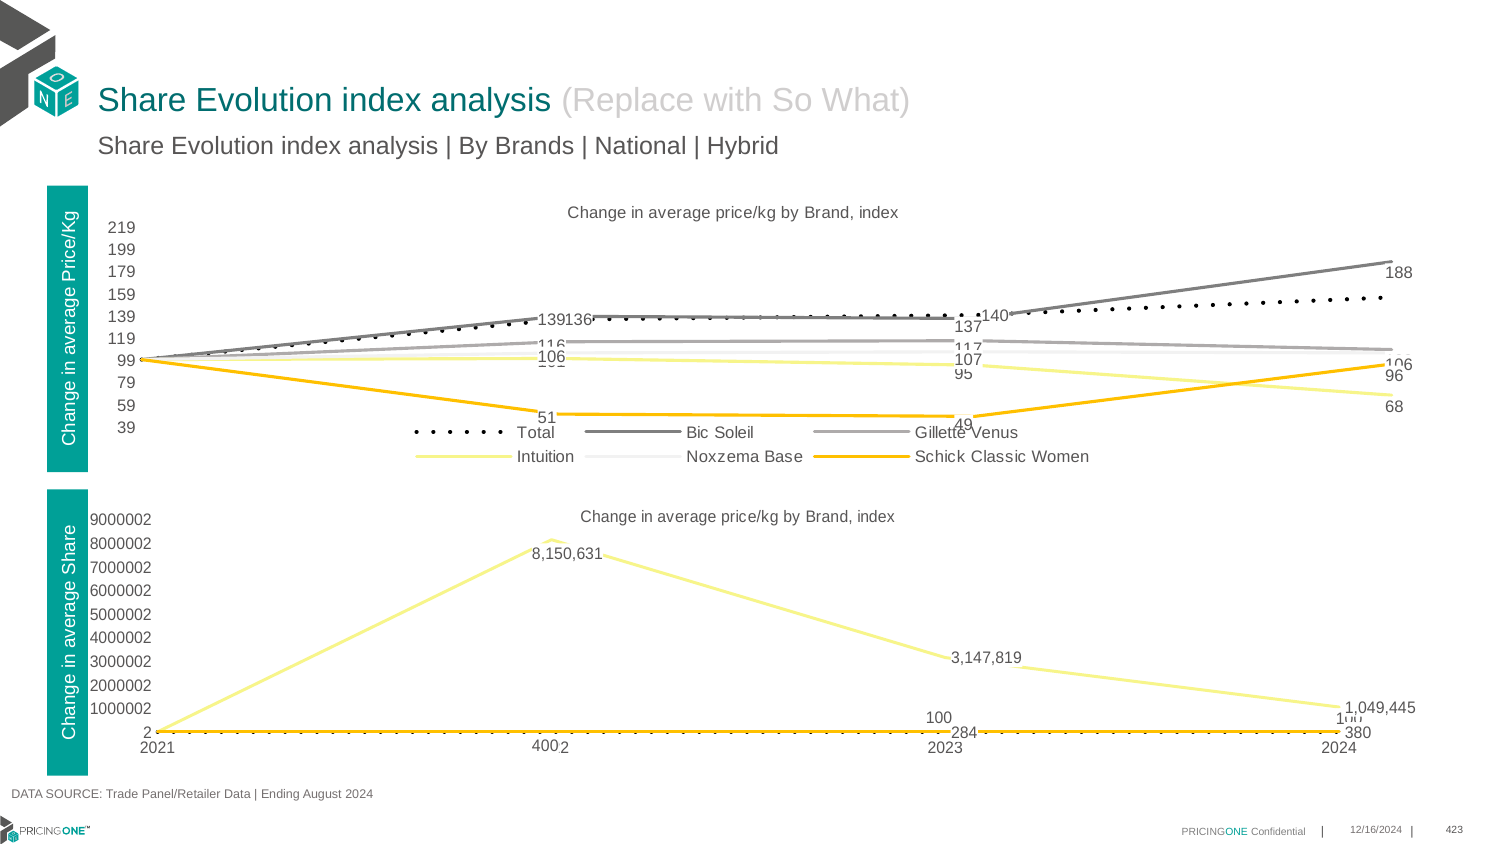

# Share Evolution index analysis (Replace with So What)
Share Evolution index analysis | By Brands | National | Hybrid

### Chart: Change in average price/kg by Brand, index

| Category | Total | Bic Soleil | Gillette Venus | Intuition | Noxzema Base | Schick Classic Women |
|---|---|---|---|---|---|---|
| 2021 | 100.0 | 100.0 | 100.0 | 100.0 | 100.0 | 100.0 |
| 2022 | 136.0 | 139.0 | 116.0 | 101.0 | 106.0 | 51.0 |
| 2023 | 140.0 | 137.0 | 117.0 | 95.0 | 107.0 | 49.0 |
| 2024 | 156.0 | 188.0 | 109.0 | 68.0 | 106.0 | 96.0 |
Change in average Price/Kg

### Chart: Change in average price/kg by Brand, index

| Category | Total | Bic Soleil | Gillette Venus | Intuition | Noxzema Base | Schick Classic Women |
|---|---|---|---|---|---|---|
| 2021 | 100.0 | 100.0 | 100.0 | 100.0 | 100.0 | 100.0 |
| 2022 | 100.0 | 84.0 | 101.0 | 8150631.0 | 170.0 | 40.0 |
| 2023 | 100.0 | 76.0 | 144.0 | 3147819.0 | 184.0 | 2.0 |
| 2024 | 100.0 | 50.0 | 222.0 | 1049445.0 | 380.0 | 3.0 |
Change in average Share
DATA SOURCE: Trade Panel/Retailer Data | Ending August 2024

12/16/2024
423